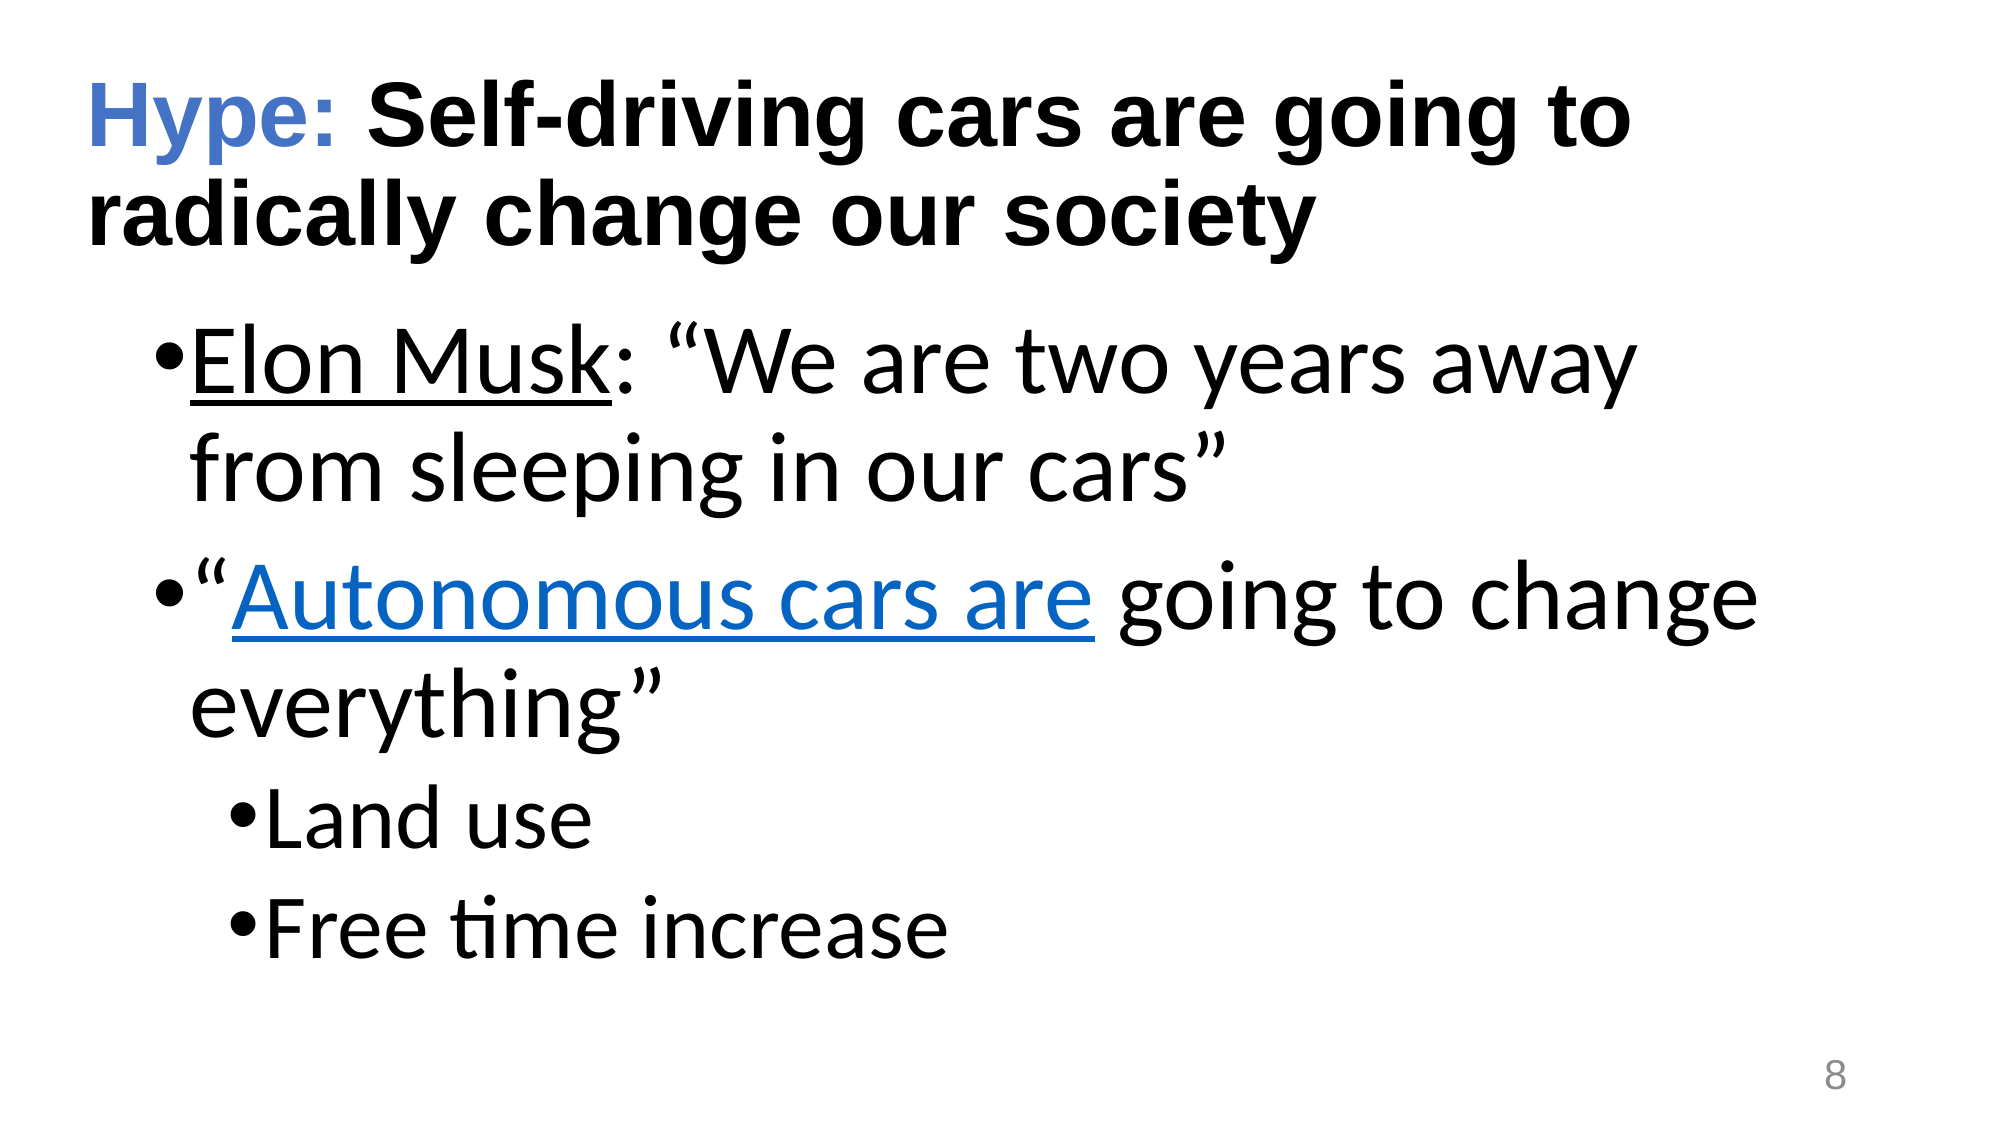

# Hype: Self-driving cars are going to radically change our society
Elon Musk: “We are two years away from sleeping in our cars”
“Autonomous cars are going to change everything”
Land use
Free time increase

8